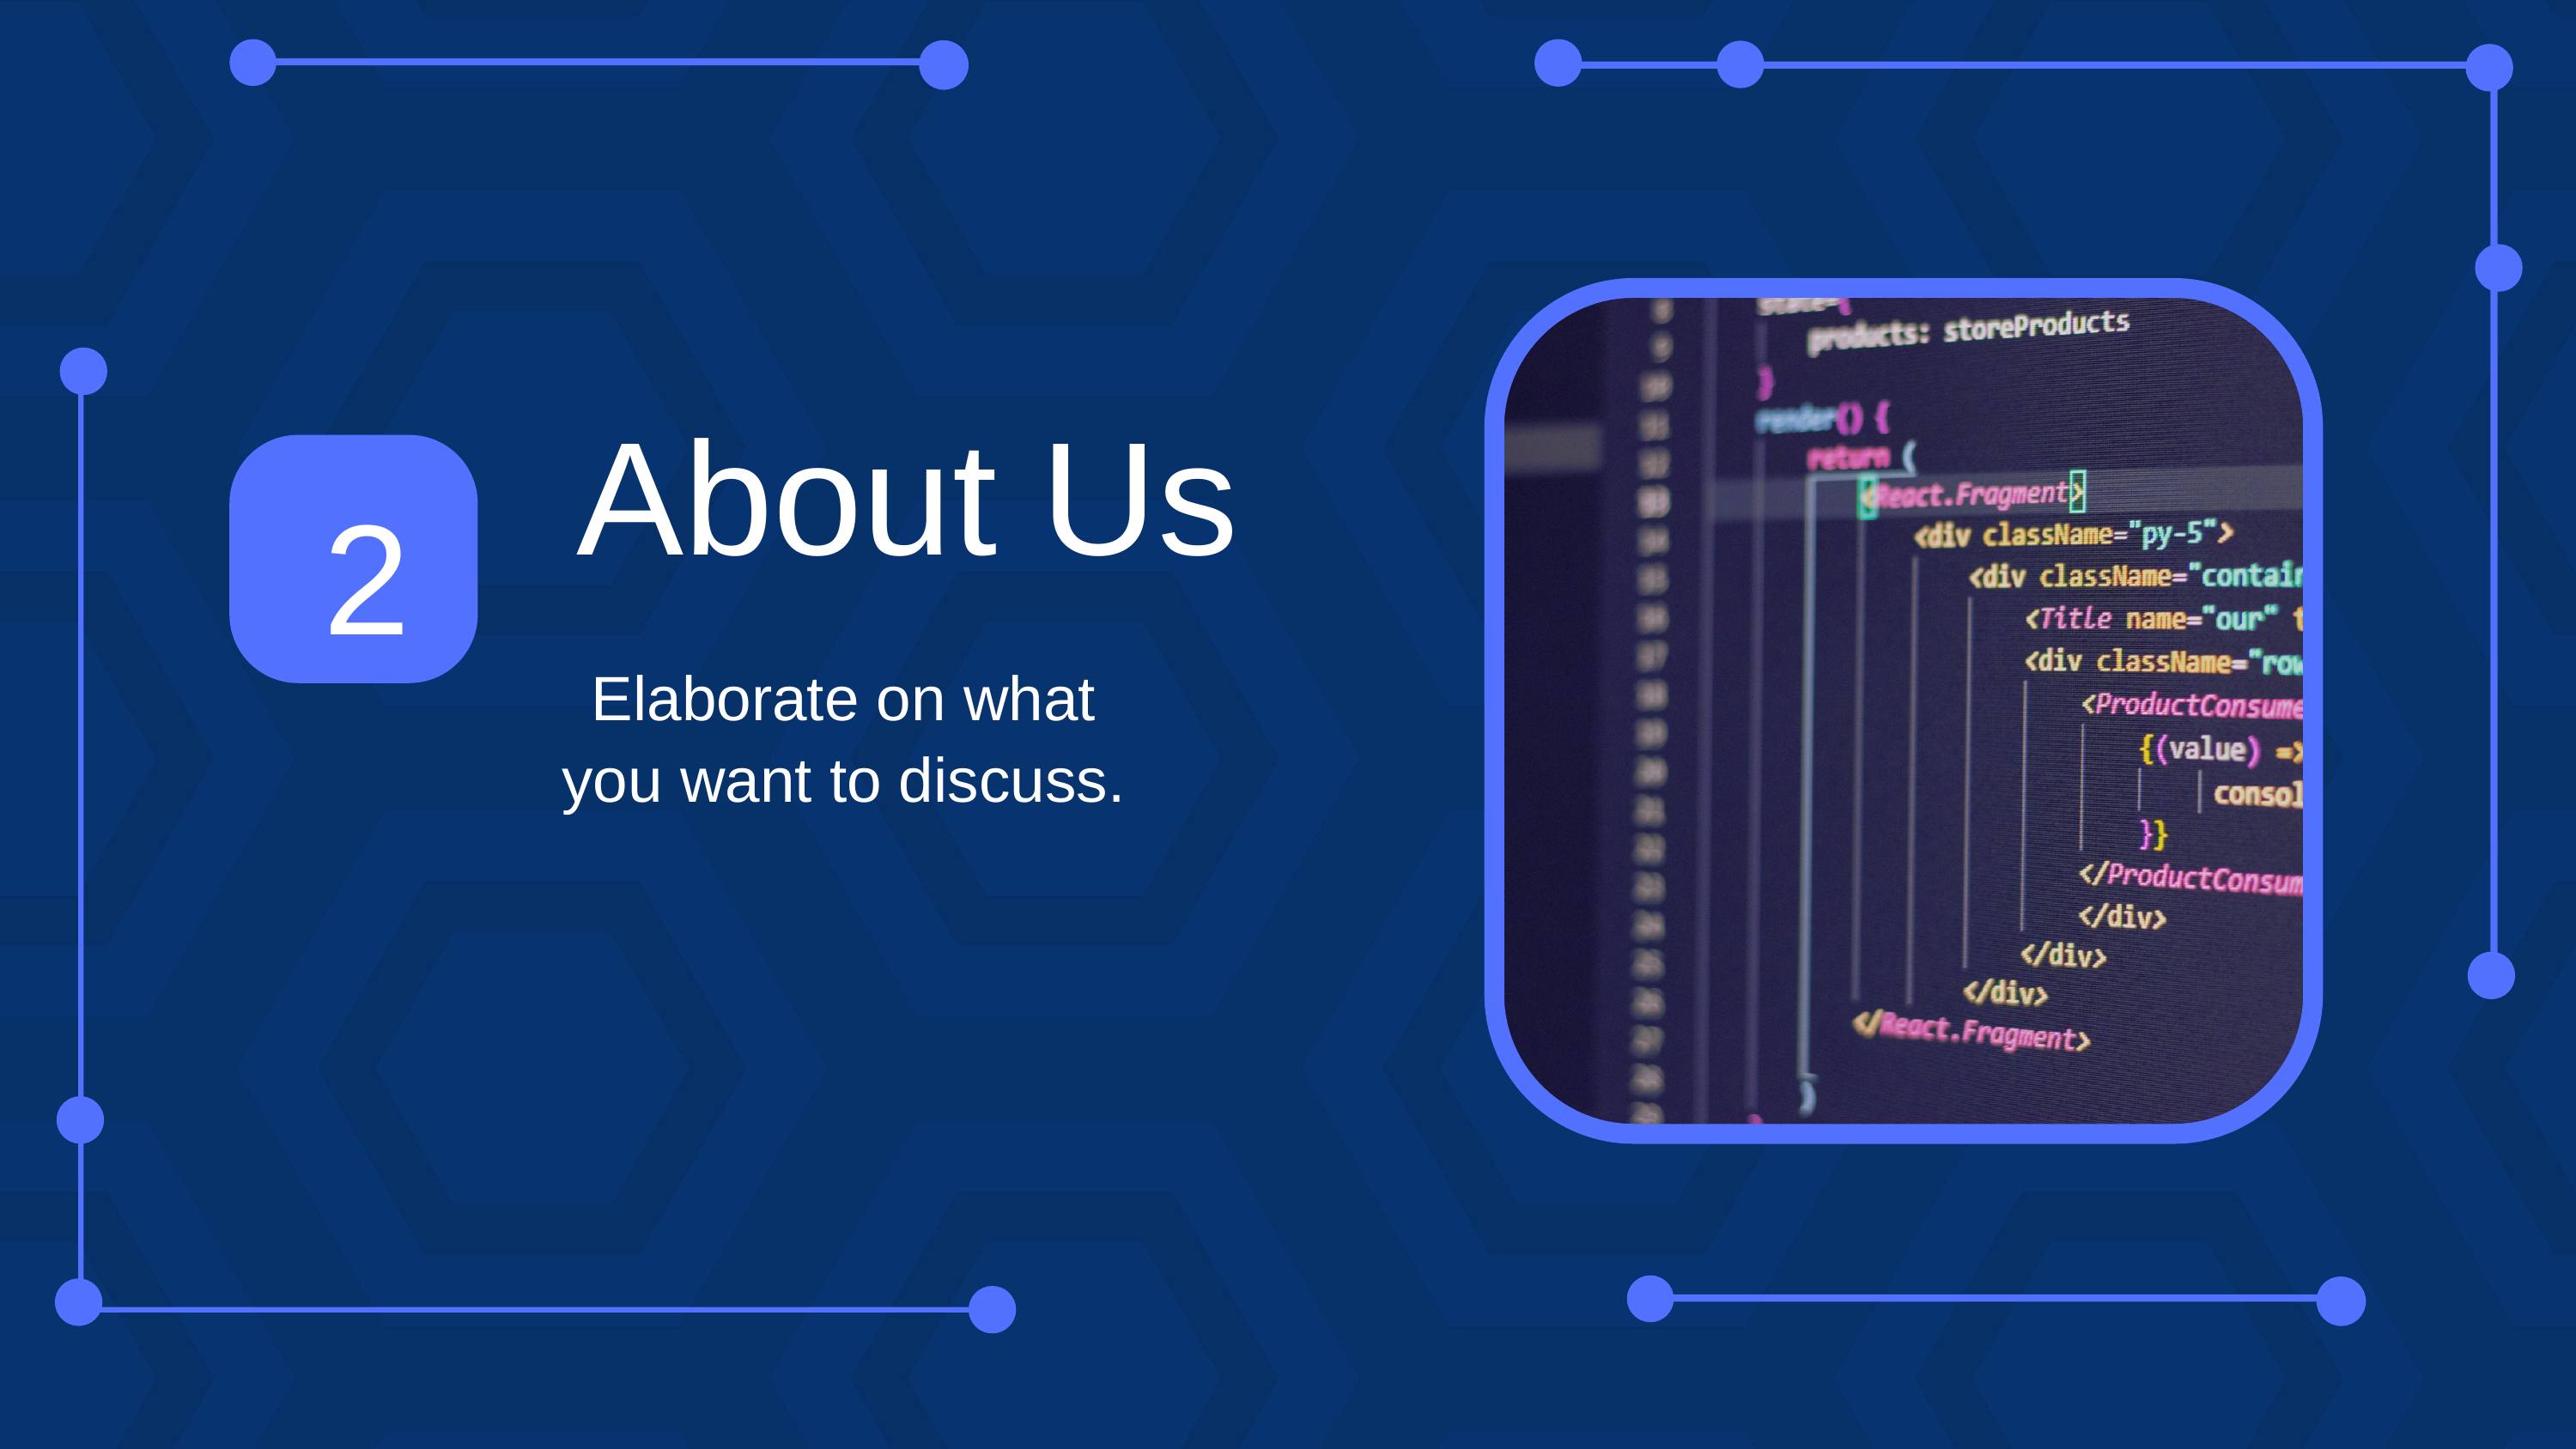

About Us

2
Elaborate on what
you want to discuss.